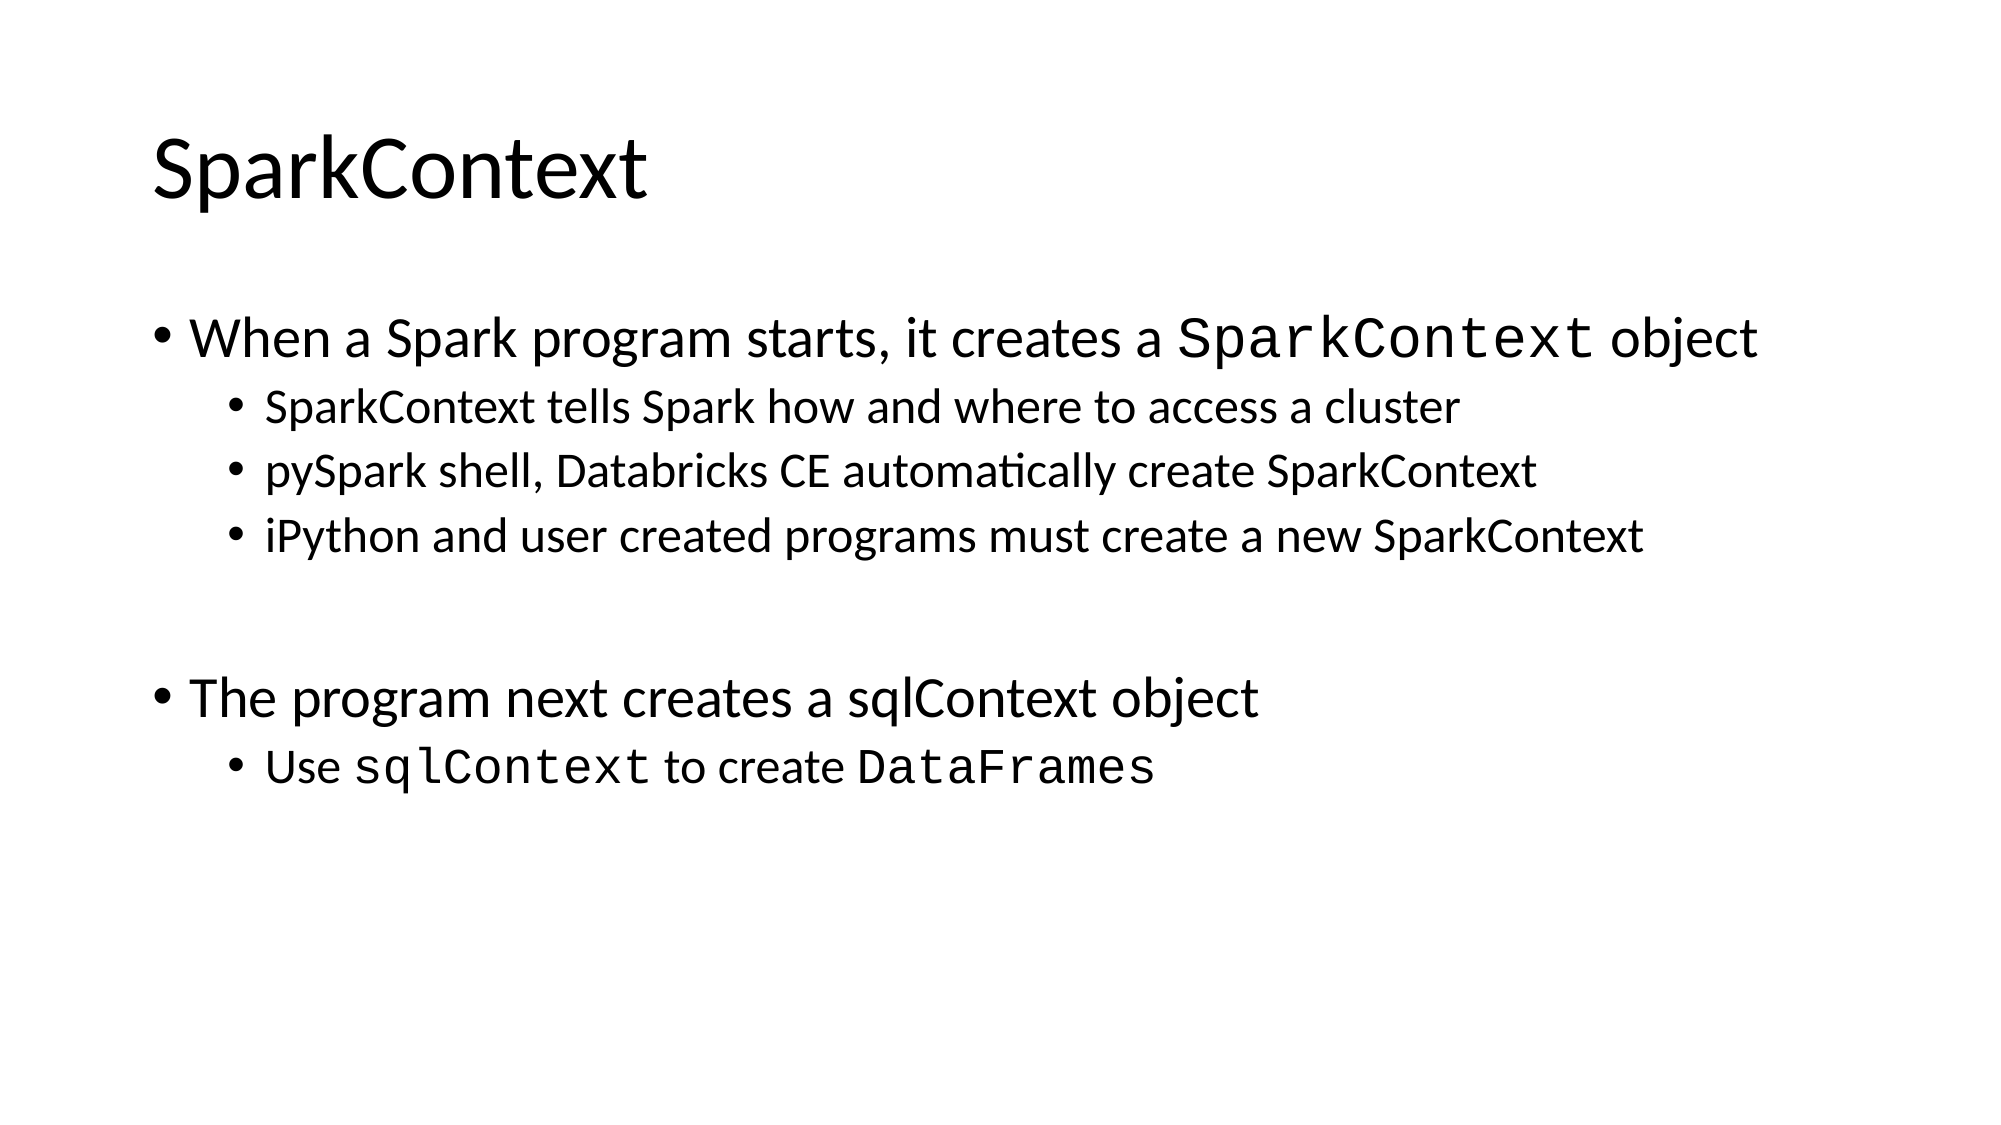

# SparkContext
When a Spark program starts, it creates a SparkContext object
SparkContext tells Spark how and where to access a cluster
pySpark shell, Databricks CE automatically create SparkContext
iPython and user created programs must create a new SparkContext

The program next creates a sqlContext object
Use sqlContext to create DataFrames